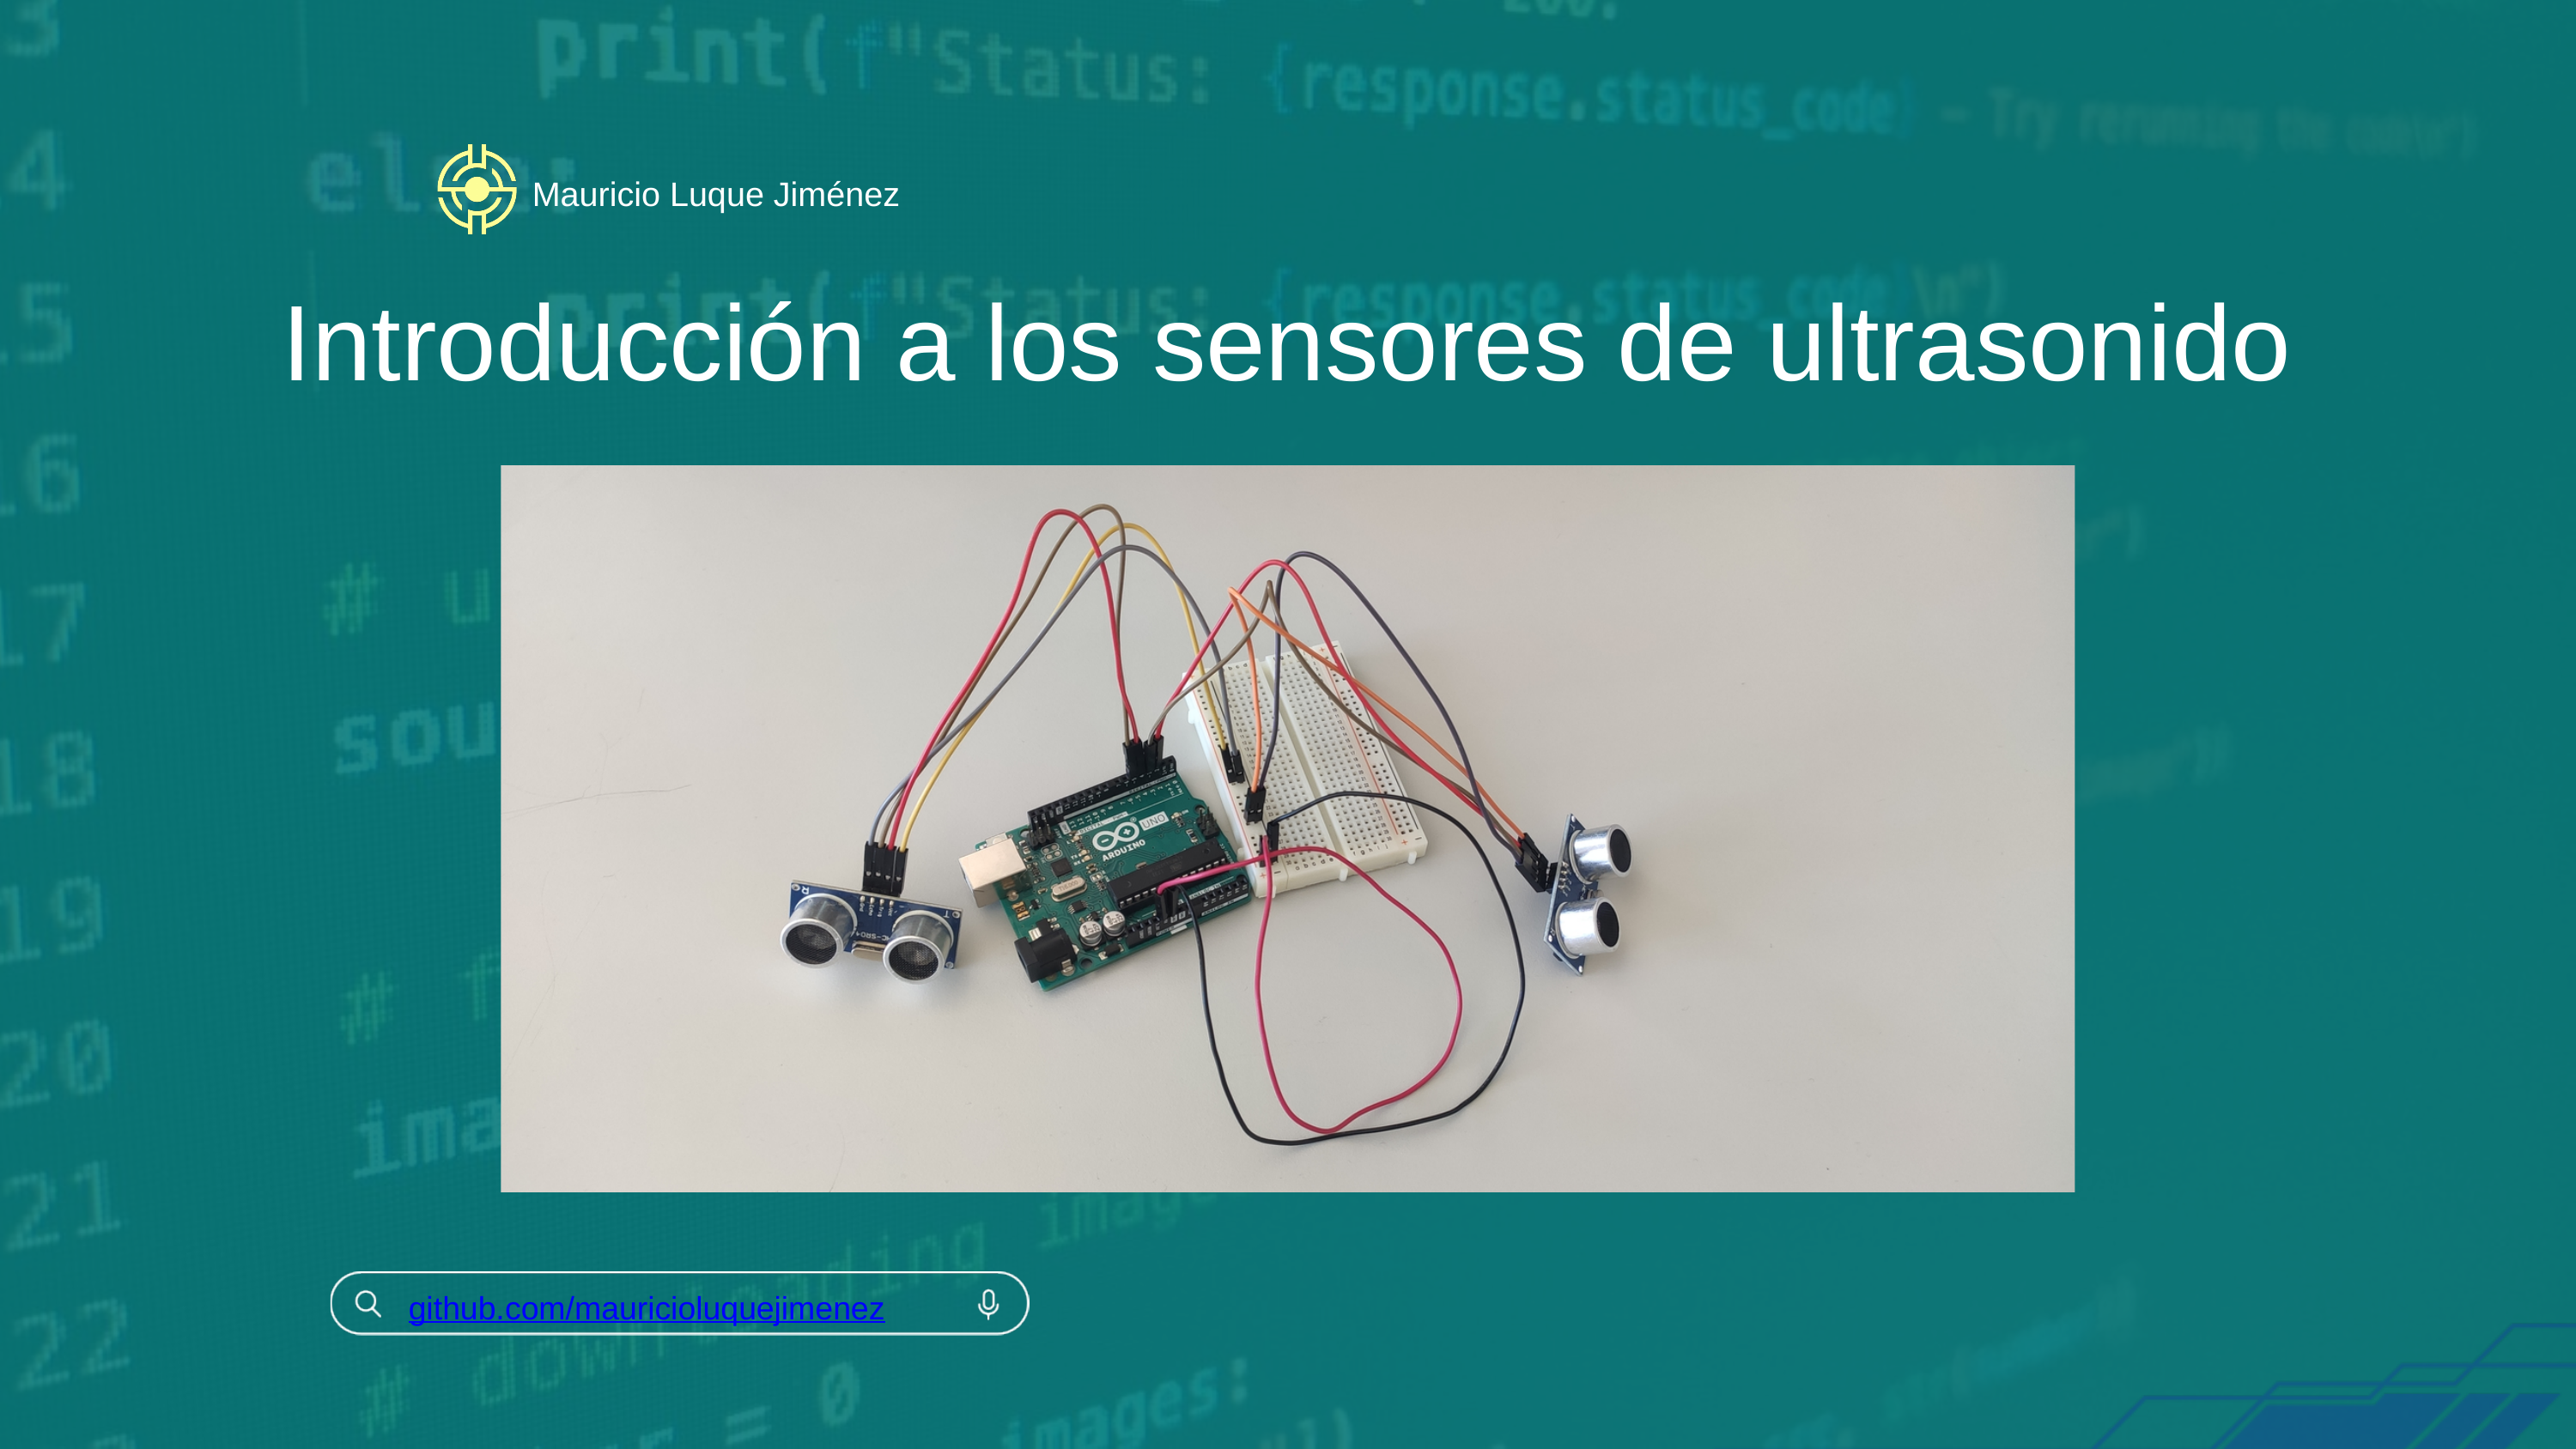

Mauricio Luque Jiménez
Introducción a los sensores de ultrasonido

github.com/mauricioluquejimenez